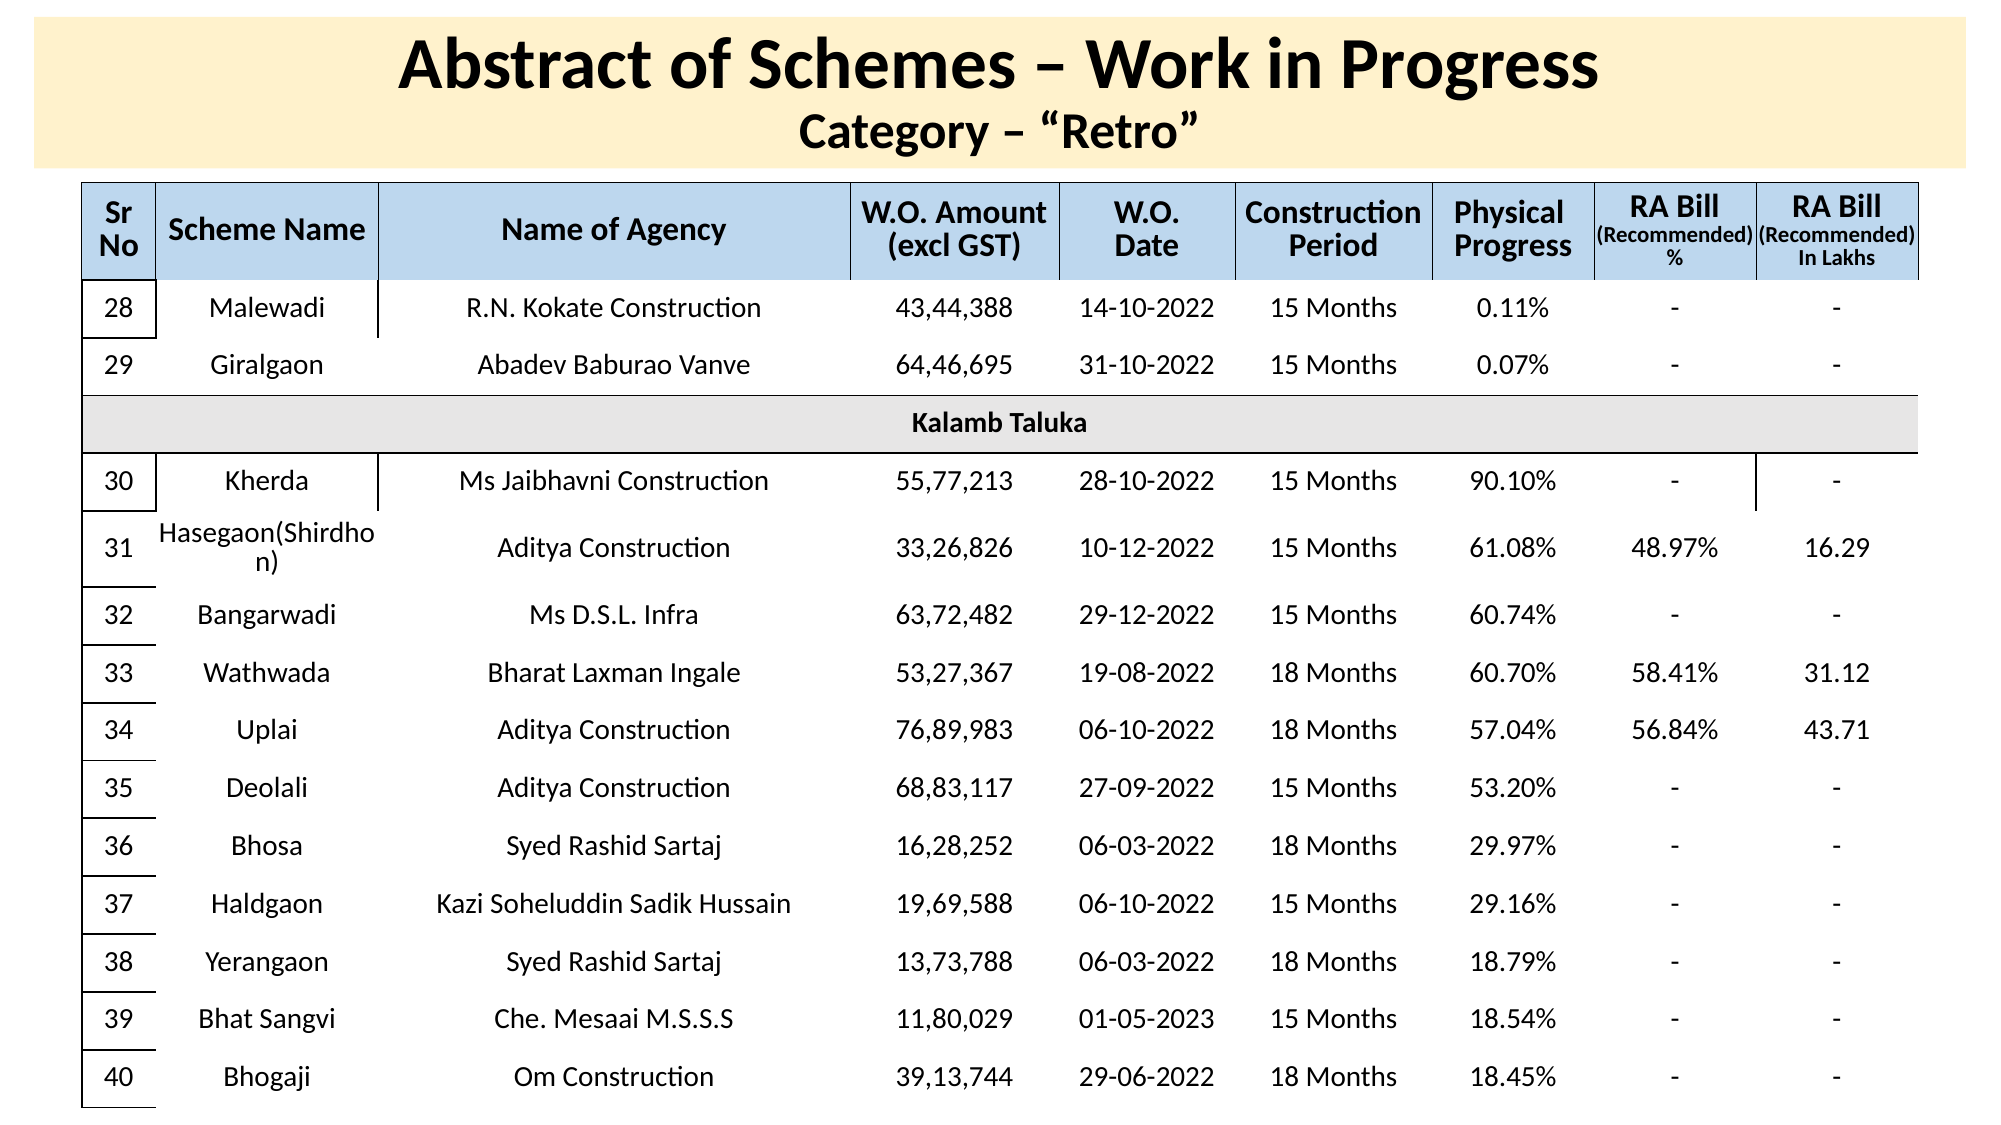

# Abstract of Schemes – Work in Progress Category – “Retro”
| Sr No | Scheme Name | Name of Agency | W.O. Amount (excl GST) | W.O. Date | Construction Period | Physical Progress | RA Bill (Recommended) % | RA Bill (Recommended) In Lakhs |
| --- | --- | --- | --- | --- | --- | --- | --- | --- |
| 28 | Malewadi | R.N. Kokate Construction | 43,44,388 | 14-10-2022 | 15 Months | 0.11% | - | - |
| --- | --- | --- | --- | --- | --- | --- | --- | --- |
| 29 | Giralgaon | Abadev Baburao Vanve | 64,46,695 | 31-10-2022 | 15 Months | 0.07% | - | - |
| Kalamb Taluka | Kalamb Taluka |  |  |  |  |  |  |  |
| 30 | Kherda | Ms Jaibhavni Construction | 55,77,213 | 28-10-2022 | 15 Months | 90.10% | - | - |
| 31 | Hasegaon(Shirdhon) | Aditya Construction | 33,26,826 | 10-12-2022 | 15 Months | 61.08% | 48.97% | 16.29 |
| 32 | Bangarwadi | Ms D.S.L. Infra | 63,72,482 | 29-12-2022 | 15 Months | 60.74% | - | - |
| 33 | Wathwada | Bharat Laxman Ingale | 53,27,367 | 19-08-2022 | 18 Months | 60.70% | 58.41% | 31.12 |
| 34 | Uplai | Aditya Construction | 76,89,983 | 06-10-2022 | 18 Months | 57.04% | 56.84% | 43.71 |
| 35 | Deolali | Aditya Construction | 68,83,117 | 27-09-2022 | 15 Months | 53.20% | - | - |
| 36 | Bhosa | Syed Rashid Sartaj | 16,28,252 | 06-03-2022 | 18 Months | 29.97% | - | - |
| 37 | Haldgaon | Kazi Soheluddin Sadik Hussain | 19,69,588 | 06-10-2022 | 15 Months | 29.16% | - | - |
| 38 | Yerangaon | Syed Rashid Sartaj | 13,73,788 | 06-03-2022 | 18 Months | 18.79% | - | - |
| 39 | Bhat Sangvi | Che. Mesaai M.S.S.S | 11,80,029 | 01-05-2023 | 15 Months | 18.54% | - | - |
| 40 | Bhogaji | Om Construction | 39,13,744 | 29-06-2022 | 18 Months | 18.45% | - | - |